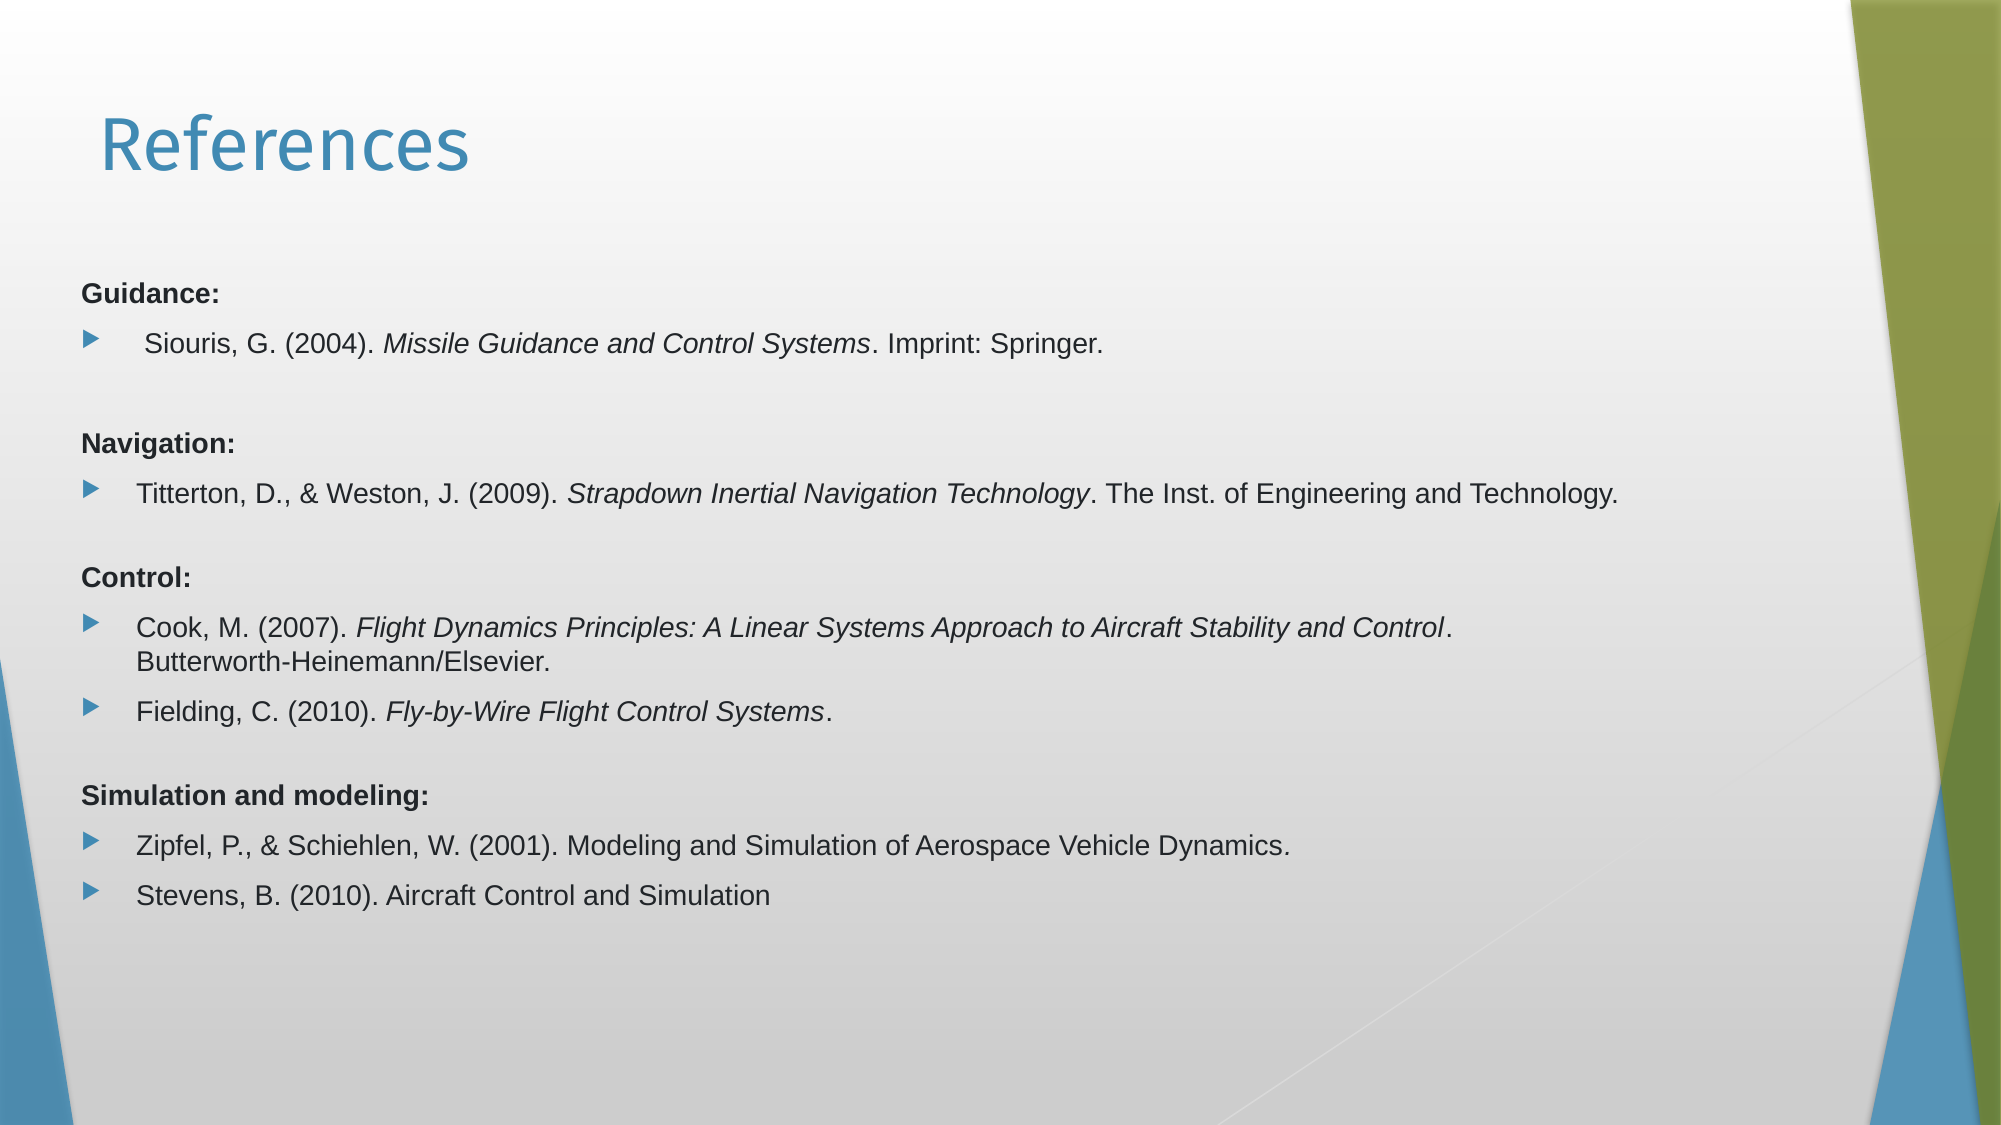

References
Guidance:
 Siouris, G. (2004). Missile Guidance and Control Systems. Imprint: Springer.

Navigation:
Titterton, D., & Weston, J. (2009). Strapdown Inertial Navigation Technology. The Inst. of Engineering and Technology.
Control:
Cook, M. (2007). Flight Dynamics Principles: A Linear Systems Approach to Aircraft Stability and Control. Butterworth-Heinemann/Elsevier.
Fielding, C. (2010). Fly‐by‐Wire Flight Control Systems.
Simulation and modeling:
Zipfel, P., & Schiehlen, W. (2001). Modeling and Simulation of Aerospace Vehicle Dynamics.
Stevens, B. (2010). Aircraft Control and Simulation